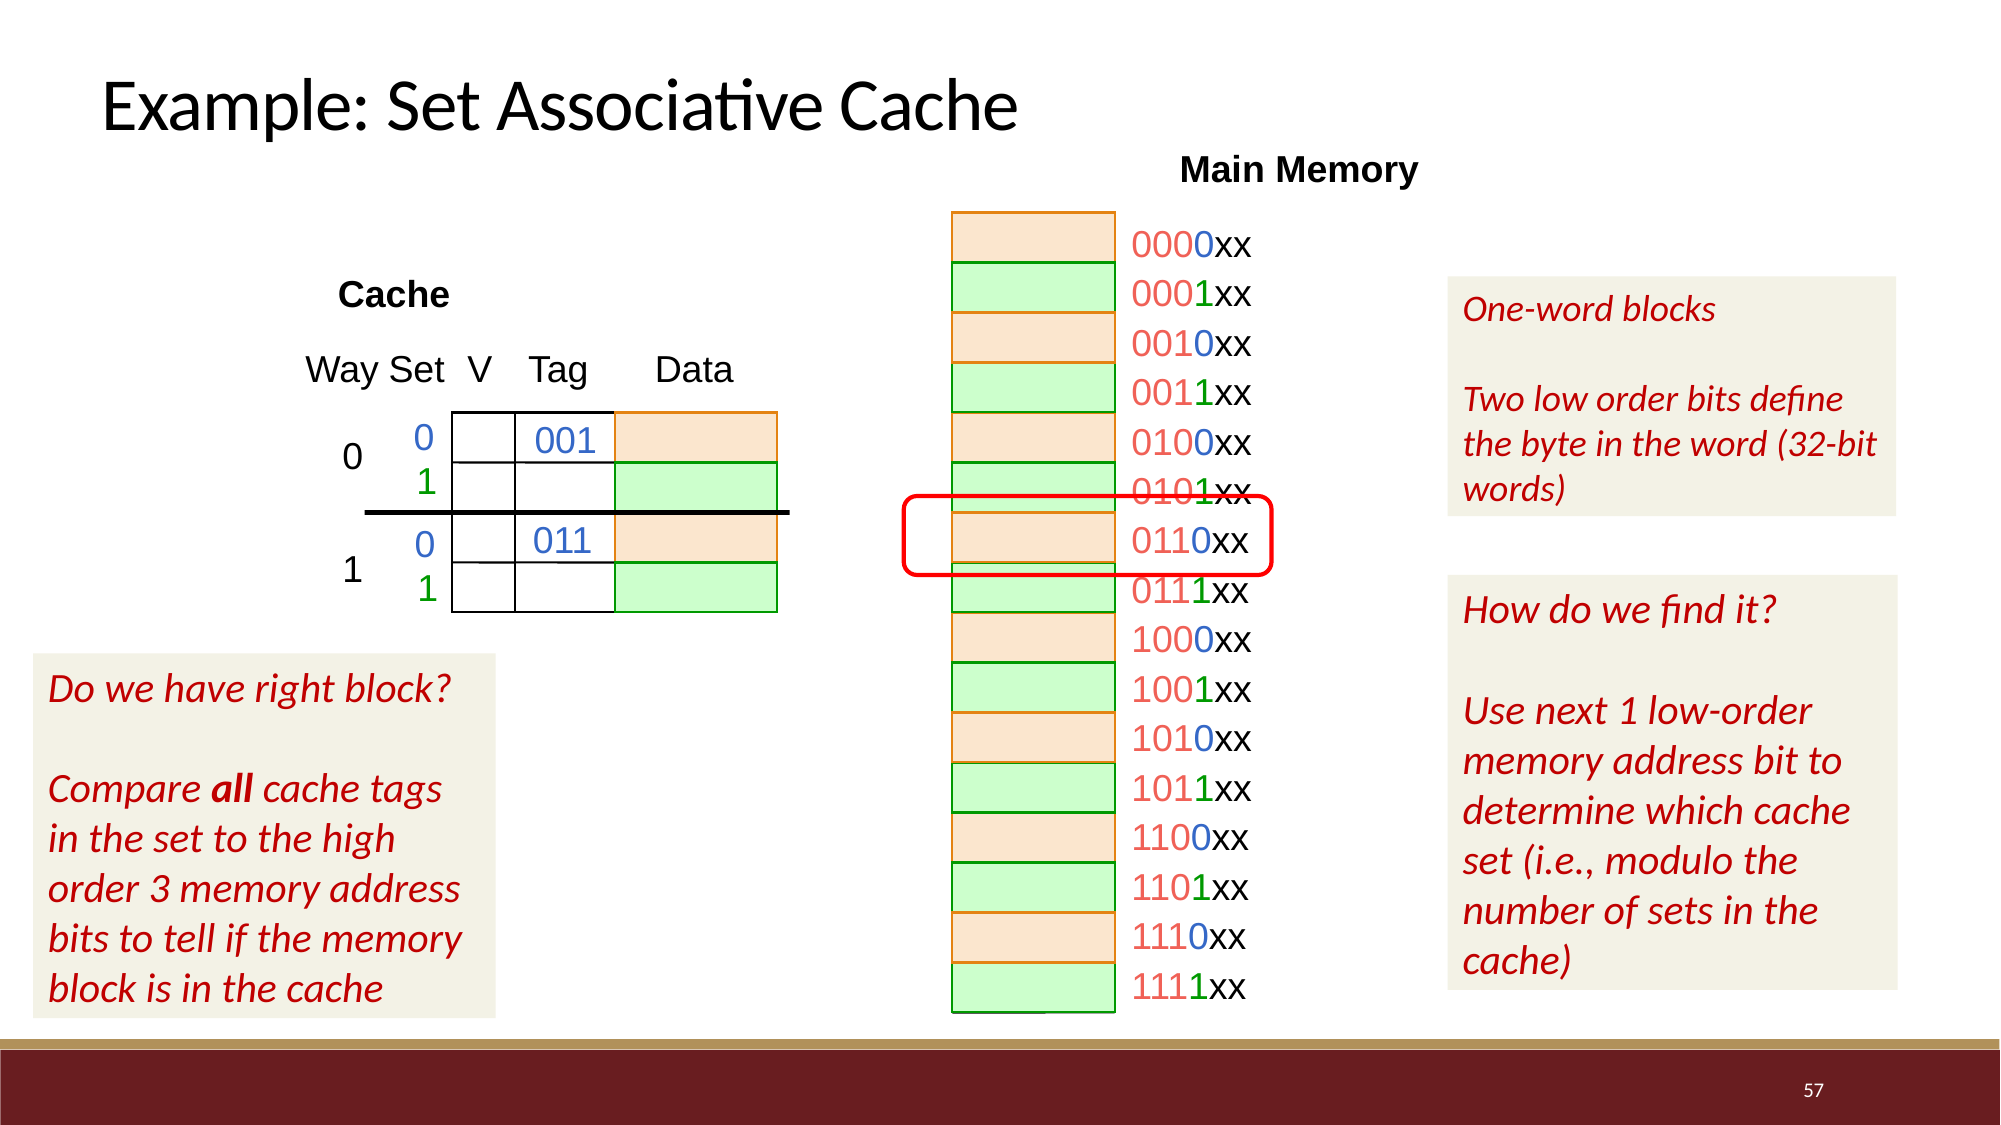

Example: Set Associative Cache
Main Memory
0000xx
0001xx
0010xx
0011xx
0100xx
0101xx
0110xx
0111xx
1000xx
1001xx
1010xx
1011xx
1100xx
1101xx
1110xx
1111xx

Cache

One-word blocks

Two low order bits define the byte in the word (32-bit words)

Set
Tag
Way
V
Data

0

001
0
1

0
011
1
1

How do we find it?

Use next 1 low-order memory address bit to determine which cache set (i.e., modulo the number of sets in the cache)

Do we have right block?

Compare all cache tags in the set to the high order 3 memory address bits to tell if the memory block is in the cache

57